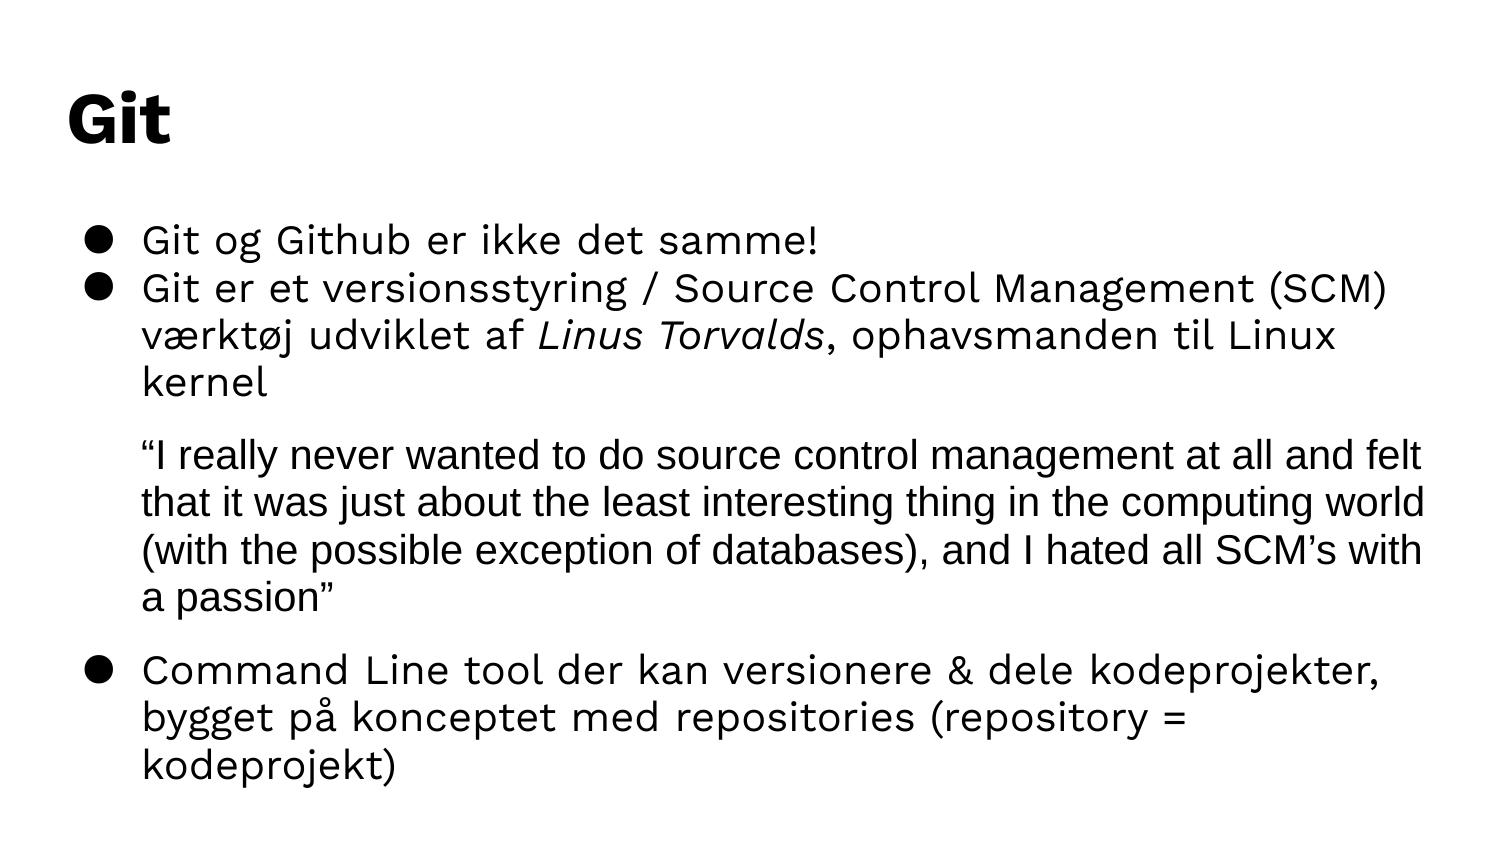

# Git

Git og Github er ikke det samme!
Git er et versionsstyring / Source Control Management (SCM) værktøj udviklet af Linus Torvalds, ophavsmanden til Linux kernel
“I really never wanted to do source control management at all and felt that it was just about the least interesting thing in the computing world (with the possible exception of databases), and I hated all SCM’s with a passion”
Command Line tool der kan versionere & dele kodeprojekter, bygget på konceptet med repositories (repository = kodeprojekt)